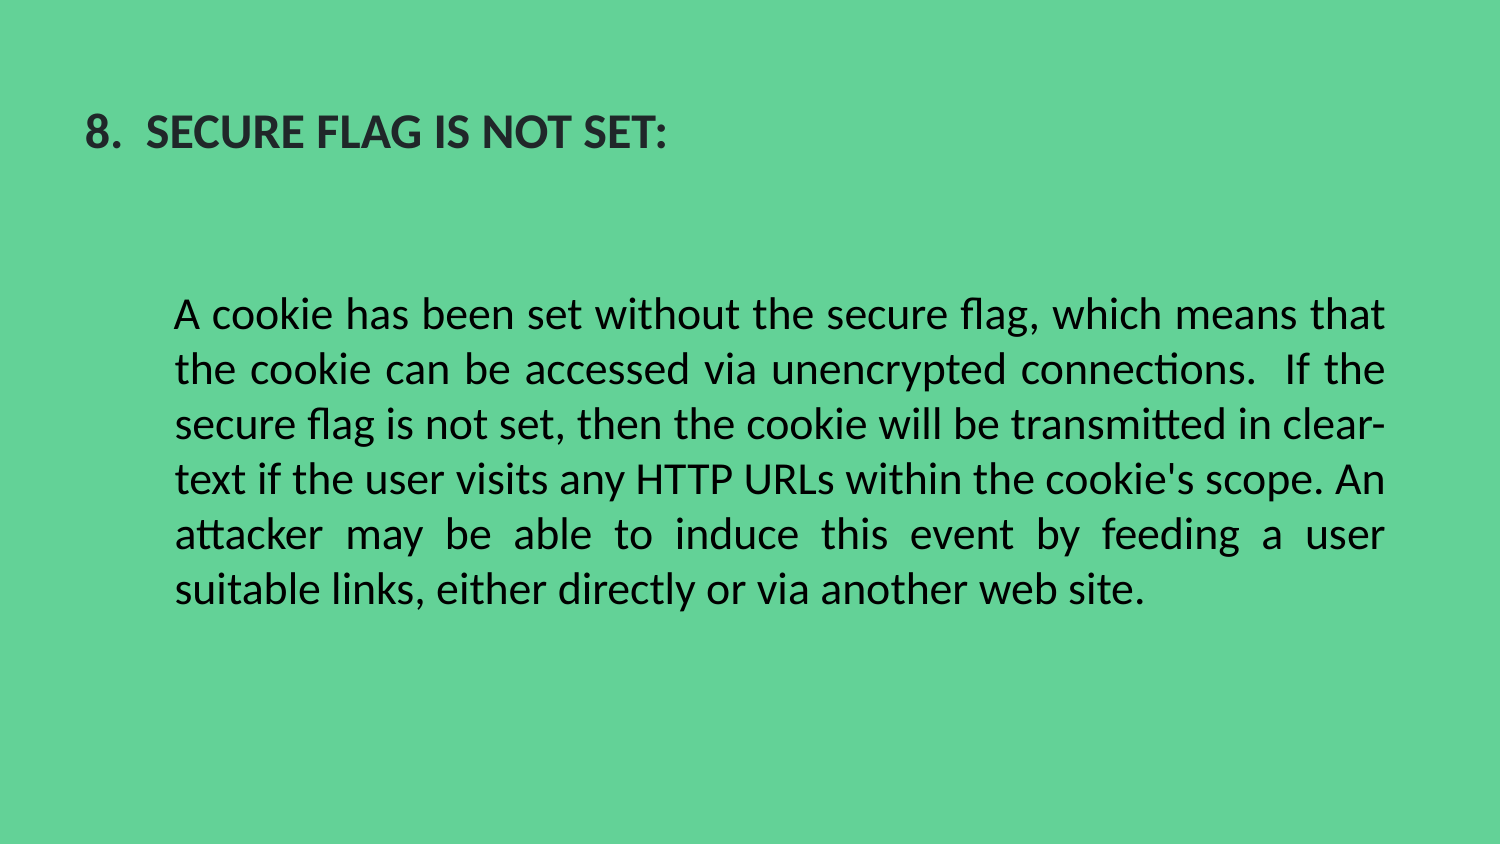

# 8.  SECURE FLAG IS NOT SET:
A cookie has been set without the secure flag, which means that the cookie can be accessed via unencrypted connections.  If the secure flag is not set, then the cookie will be transmitted in clear-text if the user visits any HTTP URLs within the cookie's scope. An attacker may be able to induce this event by feeding a user suitable links, either directly or via another web site.